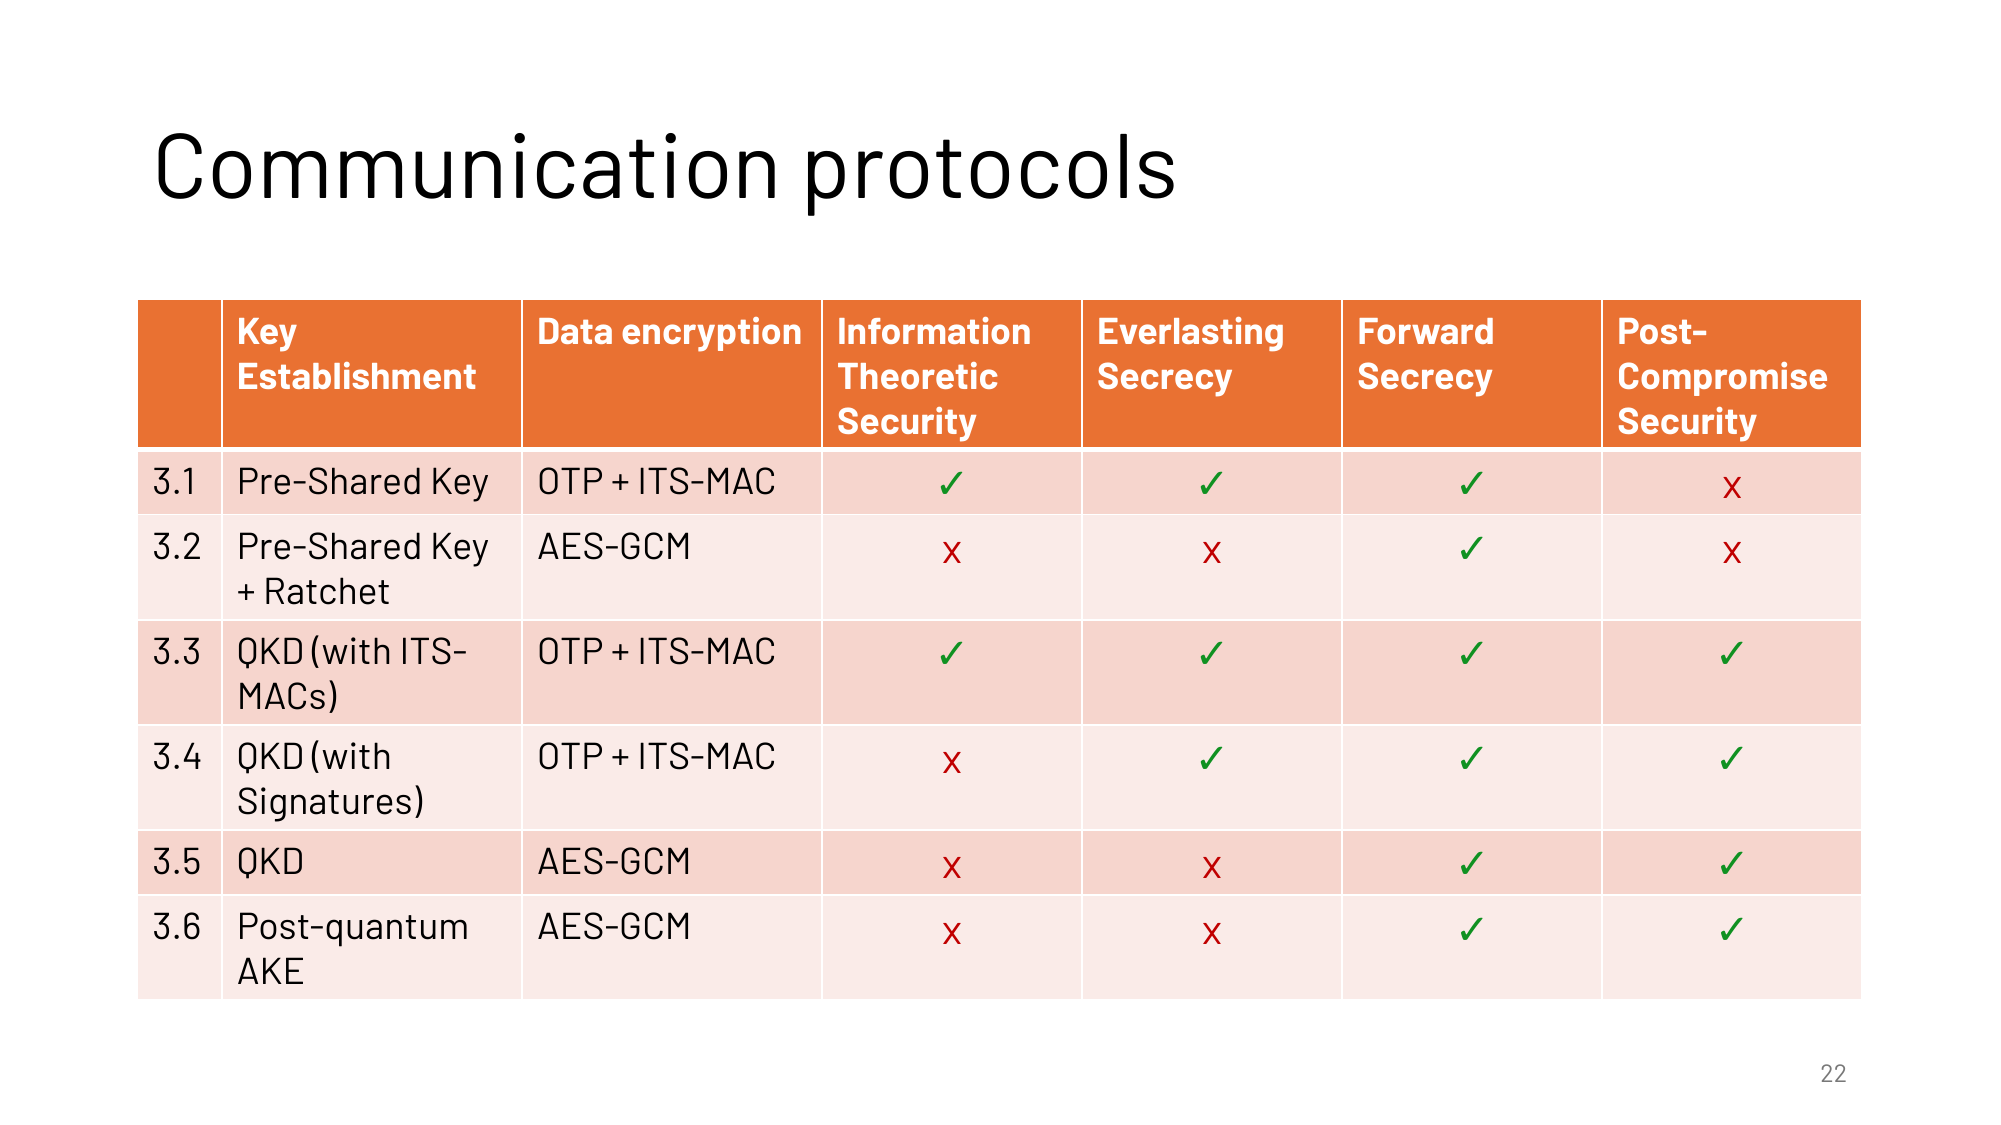

# Communication protocols
|  | Key Establishment | Data encryption | Information Theoretic Security | Everlasting Secrecy | Forward Secrecy | Post-Compromise Security |
| --- | --- | --- | --- | --- | --- | --- |
| 3.1 | Pre-Shared Key | OTP + ITS-MAC | ✓ | ✓ | ✓ | x |
| 3.2 | Pre-Shared Key + Ratchet | AES-GCM | x | x | ✓ | x |
| 3.3 | QKD (with ITS-MACs) | OTP + ITS-MAC | ✓ | ✓ | ✓ | ✓ |
| 3.4 | QKD (with Signatures) | OTP + ITS-MAC | x | ✓ | ✓ | ✓ |
| 3.5 | QKD | AES-GCM | x | x | ✓ | ✓ |
| 3.6 | Post-quantum AKE | AES-GCM | x | x | ✓ | ✓ |
22